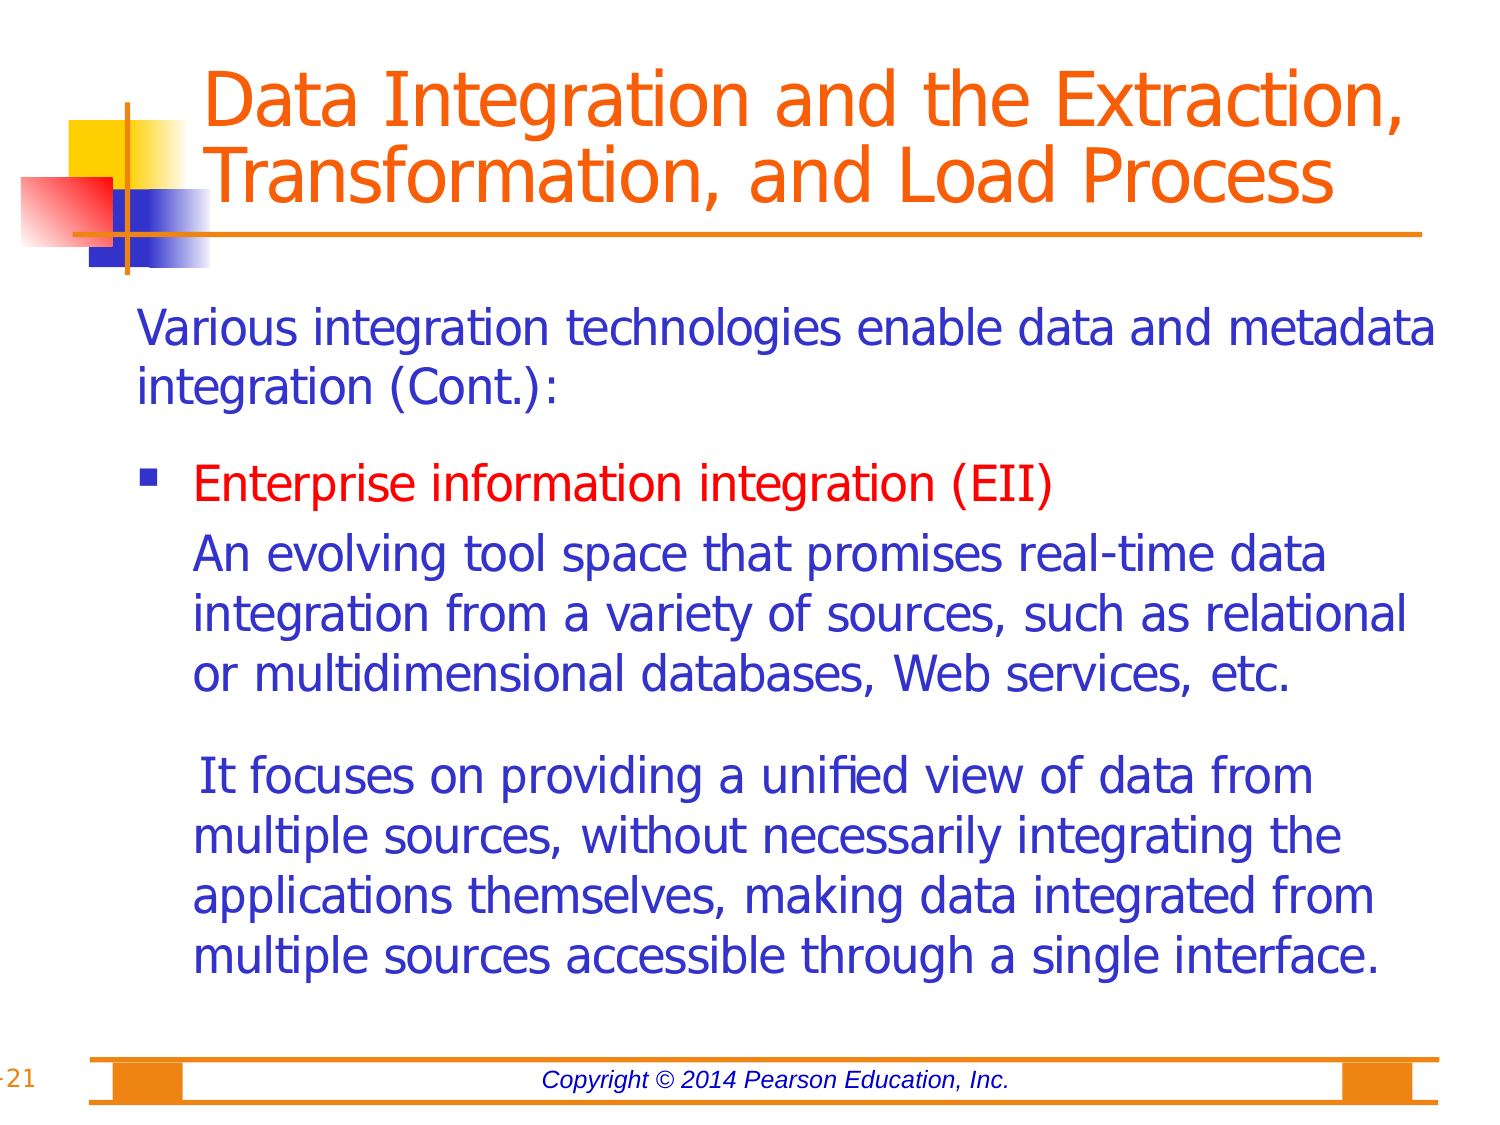

# Data Integration and the Extraction, Transformation, and Load Process
Various integration technologies enable data and metadata integration (Cont.):

Enterprise information integration (EII)
	An evolving tool space that promises real-time data integration from a variety of sources, such as relational or multidimensional databases, Web services, etc.

    It focuses on providing a unified view of data from multiple sources, without necessarily integrating the applications themselves, making data integrated from multiple sources accessible through a single interface.